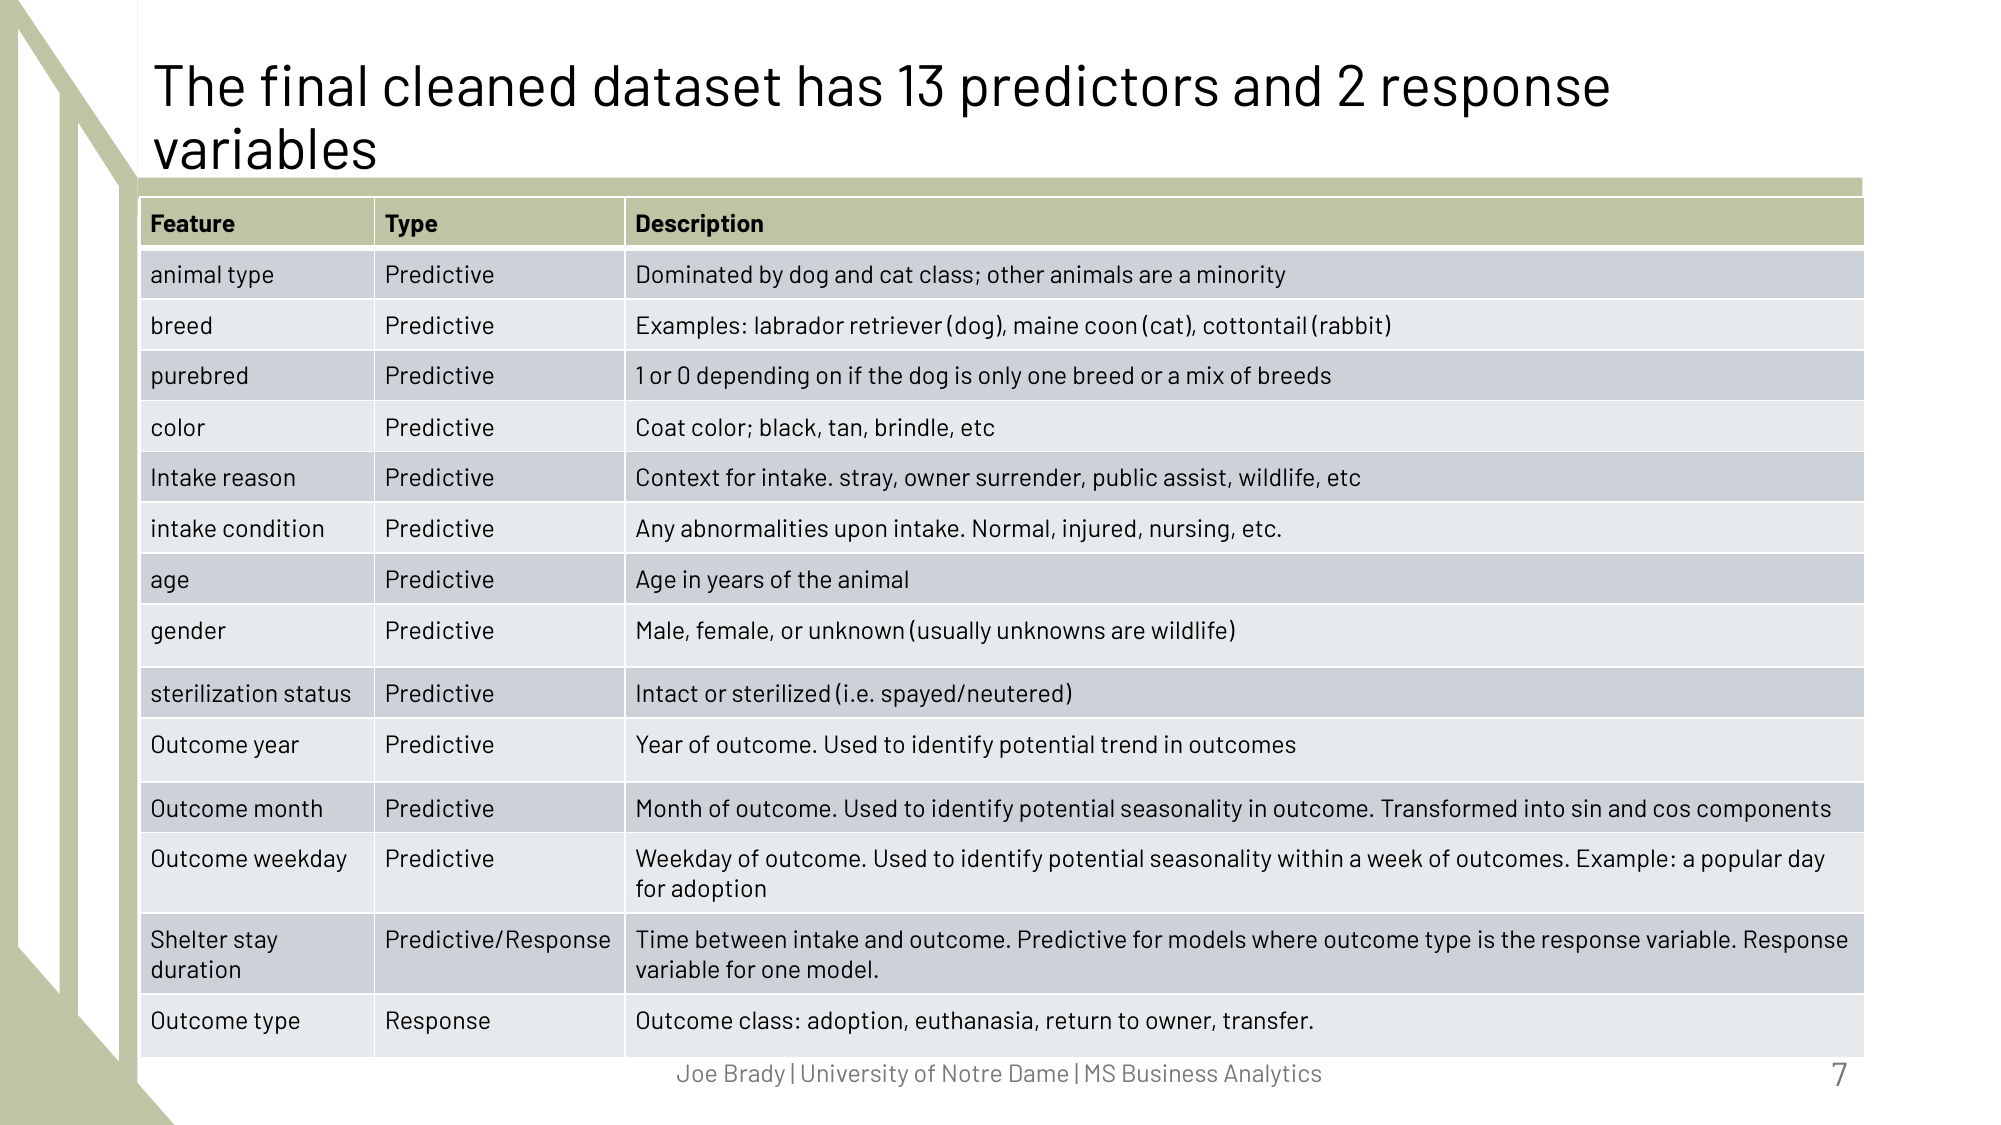

# The final cleaned dataset has 13 predictors and 2 response variables
| Feature | Type | Description |
| --- | --- | --- |
| animal type | Predictive | Dominated by dog and cat class; other animals are a minority |
| breed | Predictive | Examples: labrador retriever (dog), maine coon (cat), cottontail (rabbit) |
| purebred | Predictive | 1 or 0 depending on if the dog is only one breed or a mix of breeds |
| color | Predictive | Coat color; black, tan, brindle, etc |
| Intake reason | Predictive | Context for intake. stray, owner surrender, public assist, wildlife, etc |
| intake condition | Predictive | Any abnormalities upon intake. Normal, injured, nursing, etc. |
| age | Predictive | Age in years of the animal |
| gender | Predictive | Male, female, or unknown (usually unknowns are wildlife) |
| sterilization status | Predictive | Intact or sterilized (i.e. spayed/neutered) |
| Outcome year | Predictive | Year of outcome. Used to identify potential trend in outcomes |
| Outcome month | Predictive | Month of outcome. Used to identify potential seasonality in outcome. Transformed into sin and cos components |
| Outcome weekday | Predictive | Weekday of outcome. Used to identify potential seasonality within a week of outcomes. Example: a popular day for adoption |
| Shelter stay duration | Predictive/Response | Time between intake and outcome. Predictive for models where outcome type is the response variable. Response variable for one model. |
| Outcome type | Response | Outcome class: adoption, euthanasia, return to owner, transfer. |
Joe Brady | University of Notre Dame | MS Business Analytics
7